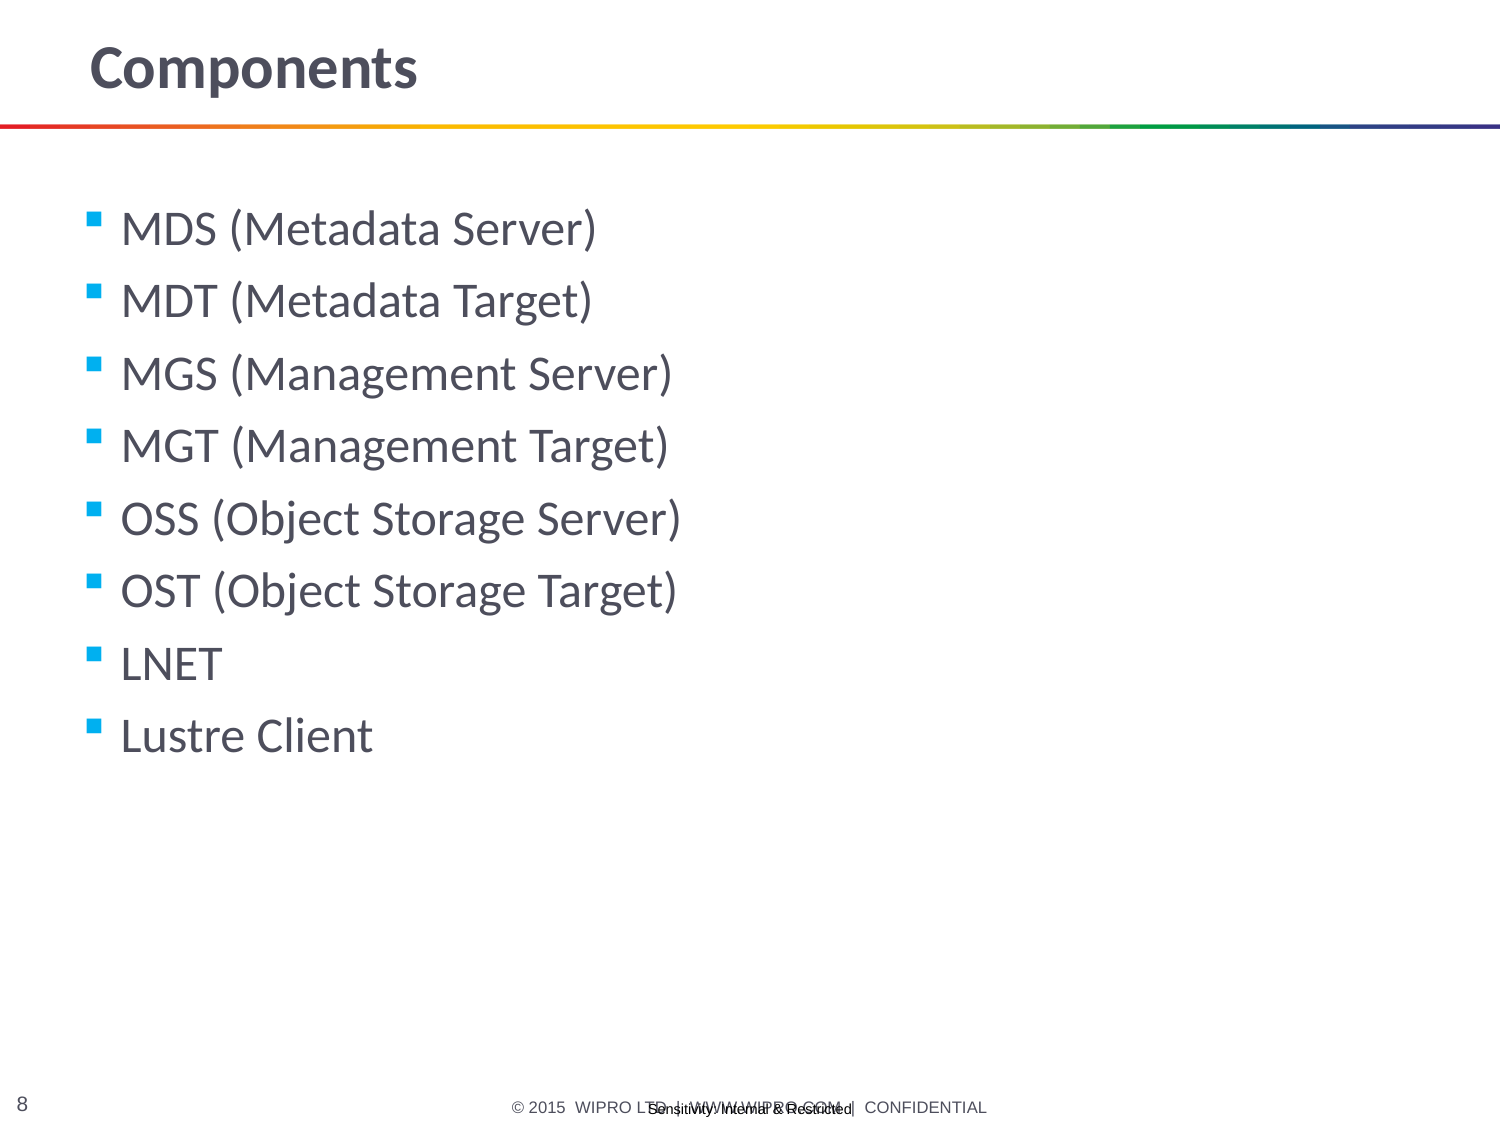

# Components
MDS (Metadata Server)
MDT (Metadata Target)
MGS (Management Server)
MGT (Management Target)
OSS (Object Storage Server)
OST (Object Storage Target)
LNET
Lustre Client